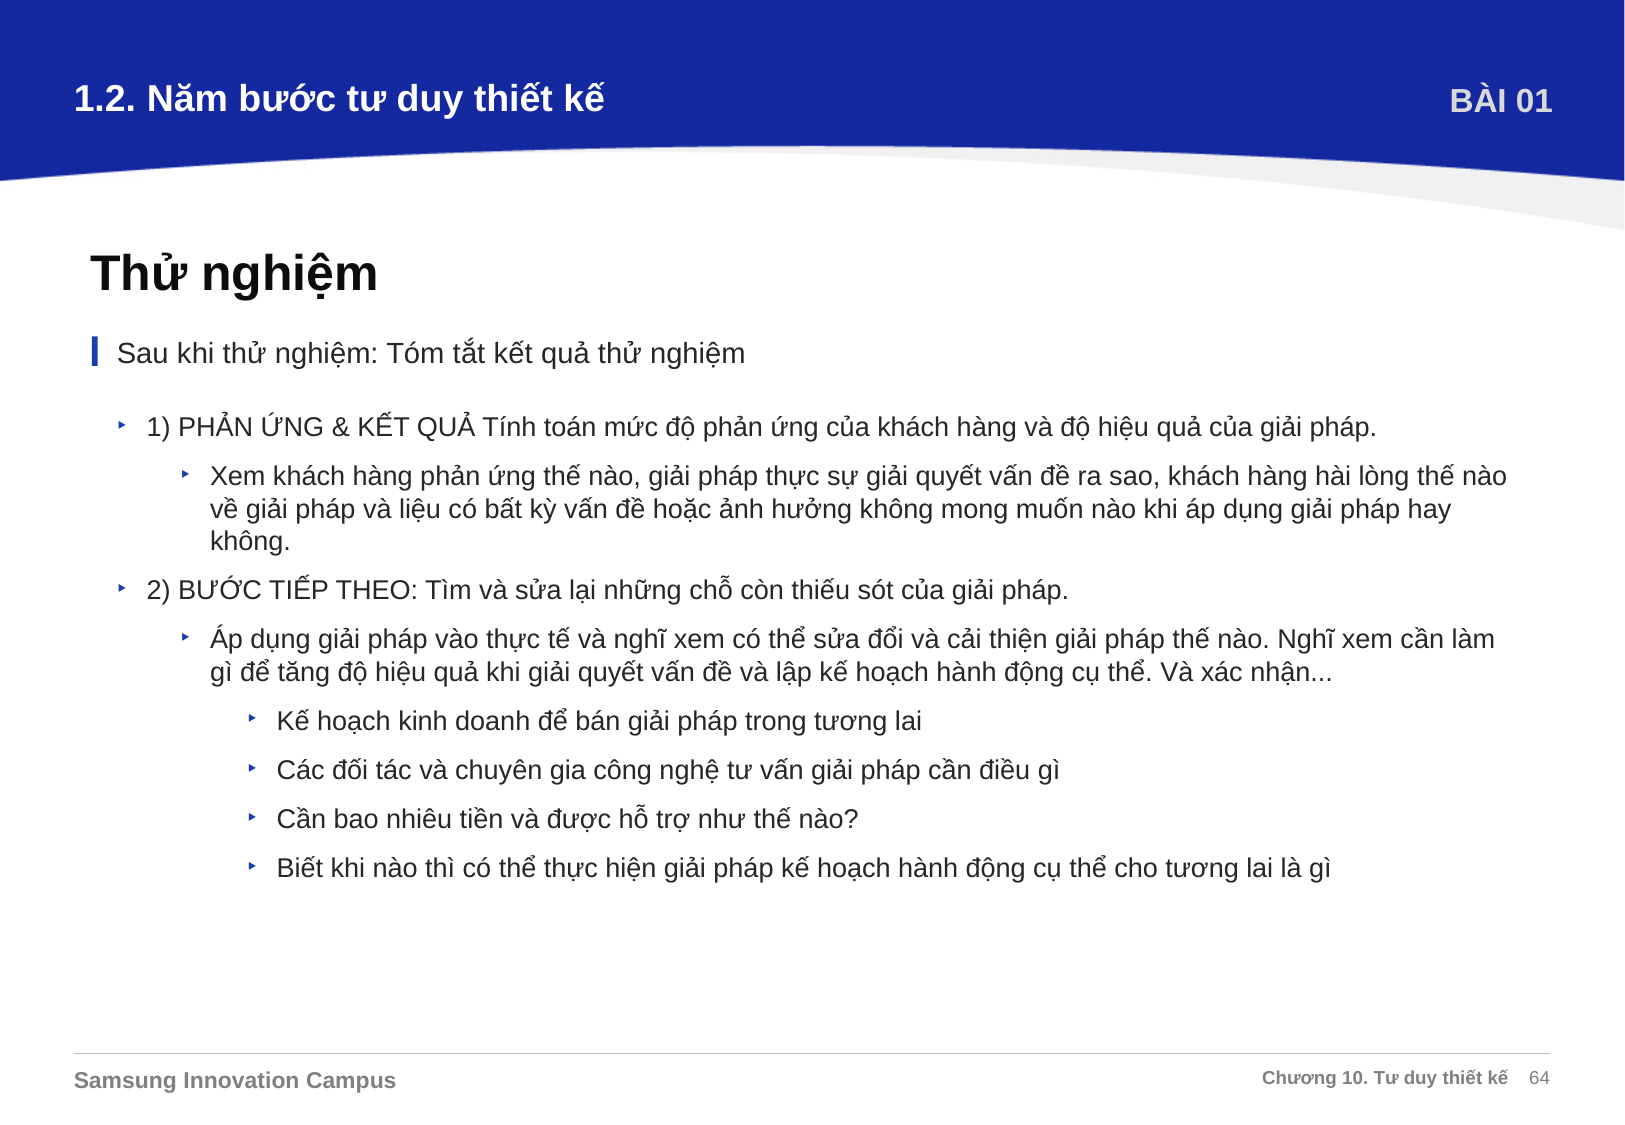

1.2. Năm bước tư duy thiết kế
BÀI 01
Thử nghiệm
Sau khi thử nghiệm: Tóm tắt kết quả thử nghiệm

1) PHẢN ỨNG & KẾT QUẢ Tính toán mức độ phản ứng của khách hàng và độ hiệu quả của giải pháp.
Xem khách hàng phản ứng thế nào, giải pháp thực sự giải quyết vấn đề ra sao, khách hàng hài lòng thế nào về giải pháp và liệu có bất kỳ vấn đề hoặc ảnh hưởng không mong muốn nào khi áp dụng giải pháp hay không.
2) BƯỚC TIẾP THEO: Tìm và sửa lại những chỗ còn thiếu sót của giải pháp.
Áp dụng giải pháp vào thực tế và nghĩ xem có thể sửa đổi và cải thiện giải pháp thế nào. Nghĩ xem cần làm gì để tăng độ hiệu quả khi giải quyết vấn đề và lập kế hoạch hành động cụ thể. Và xác nhận...
Kế hoạch kinh doanh để bán giải pháp trong tương lai
Các đối tác và chuyên gia công nghệ tư vấn giải pháp cần điều gì
Cần bao nhiêu tiền và được hỗ trợ như thế nào?
Biết khi nào thì có thể thực hiện giải pháp kế hoạch hành động cụ thể cho tương lai là gì